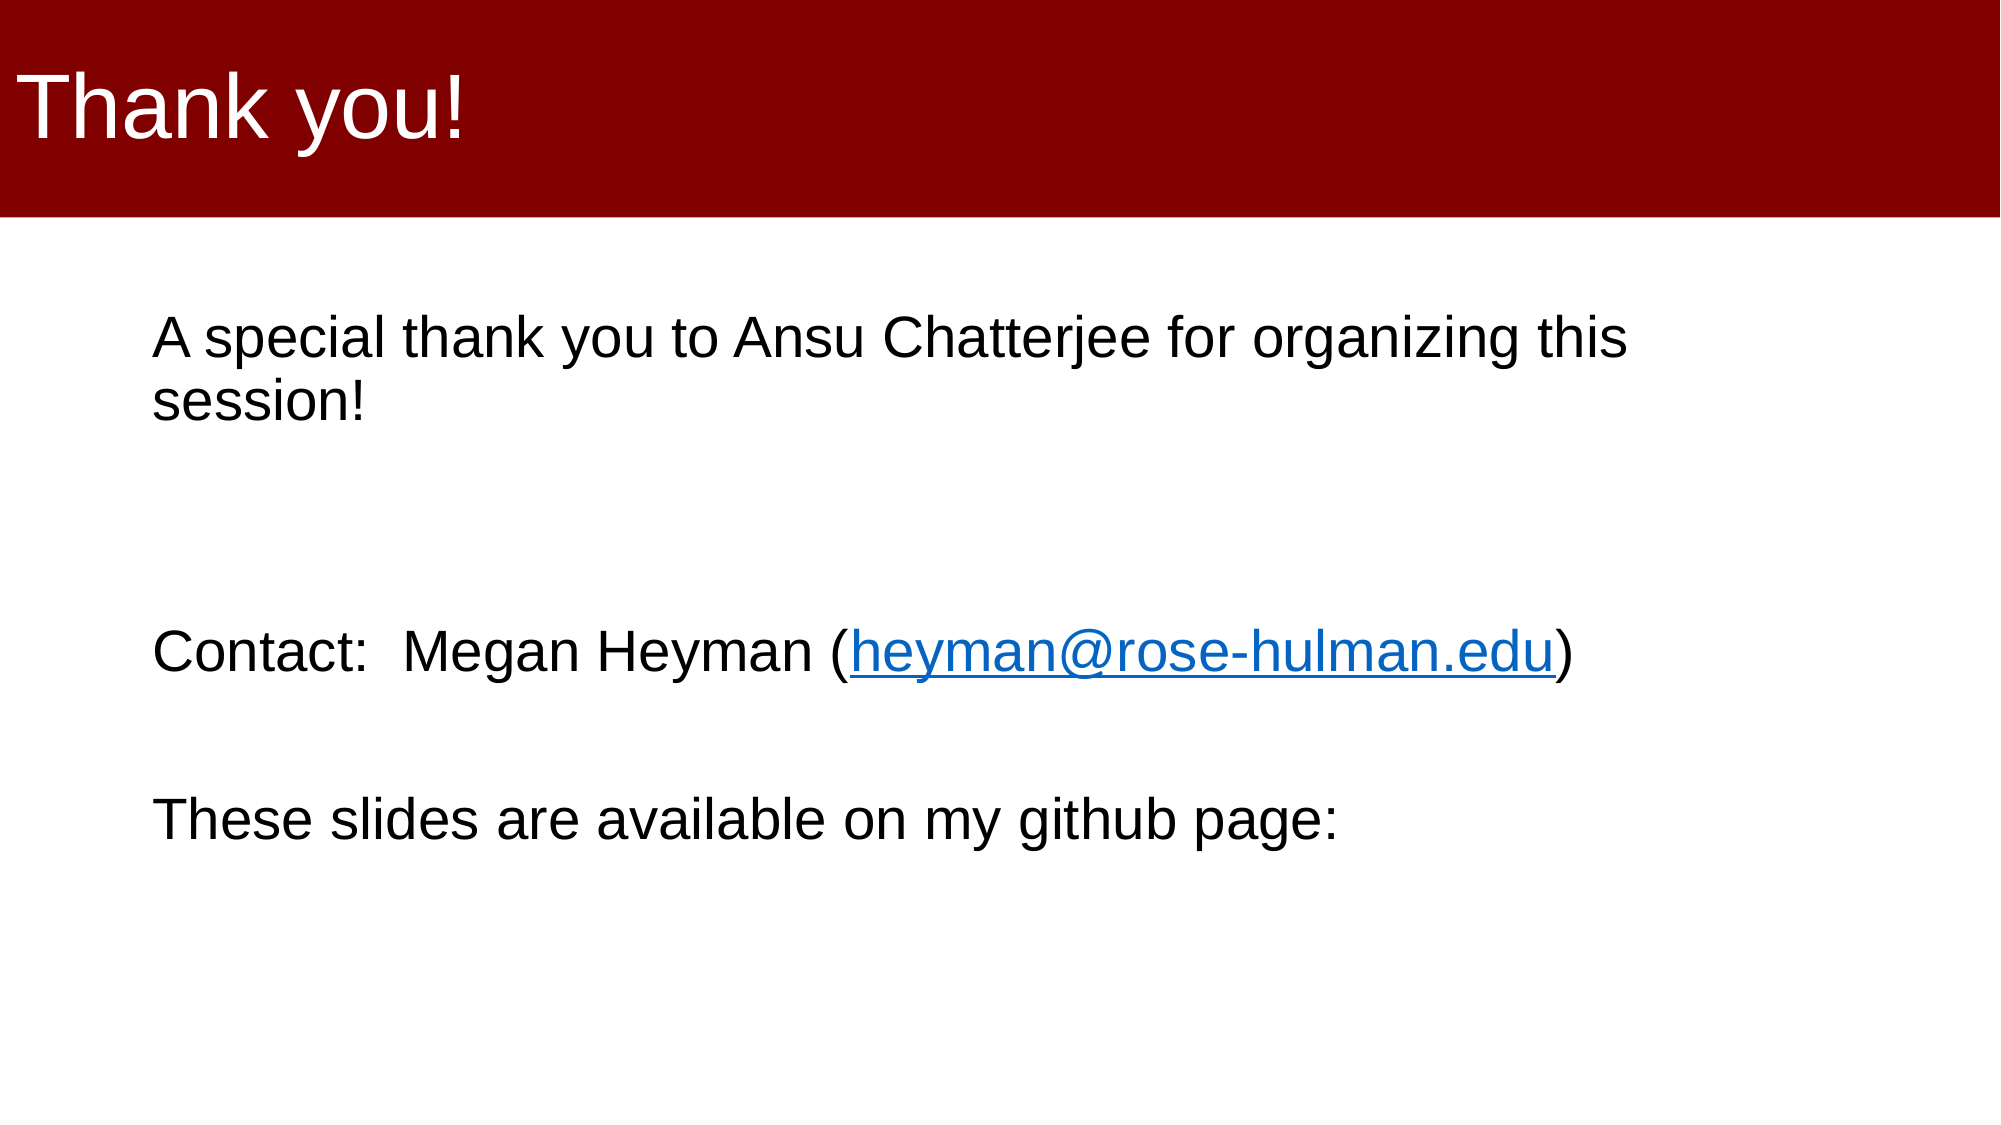

# Thank you!
A special thank you to Ansu Chatterjee for organizing this session!

Contact:  Megan Heyman (heyman@rose-hulman.edu)

These slides are available on my github page: